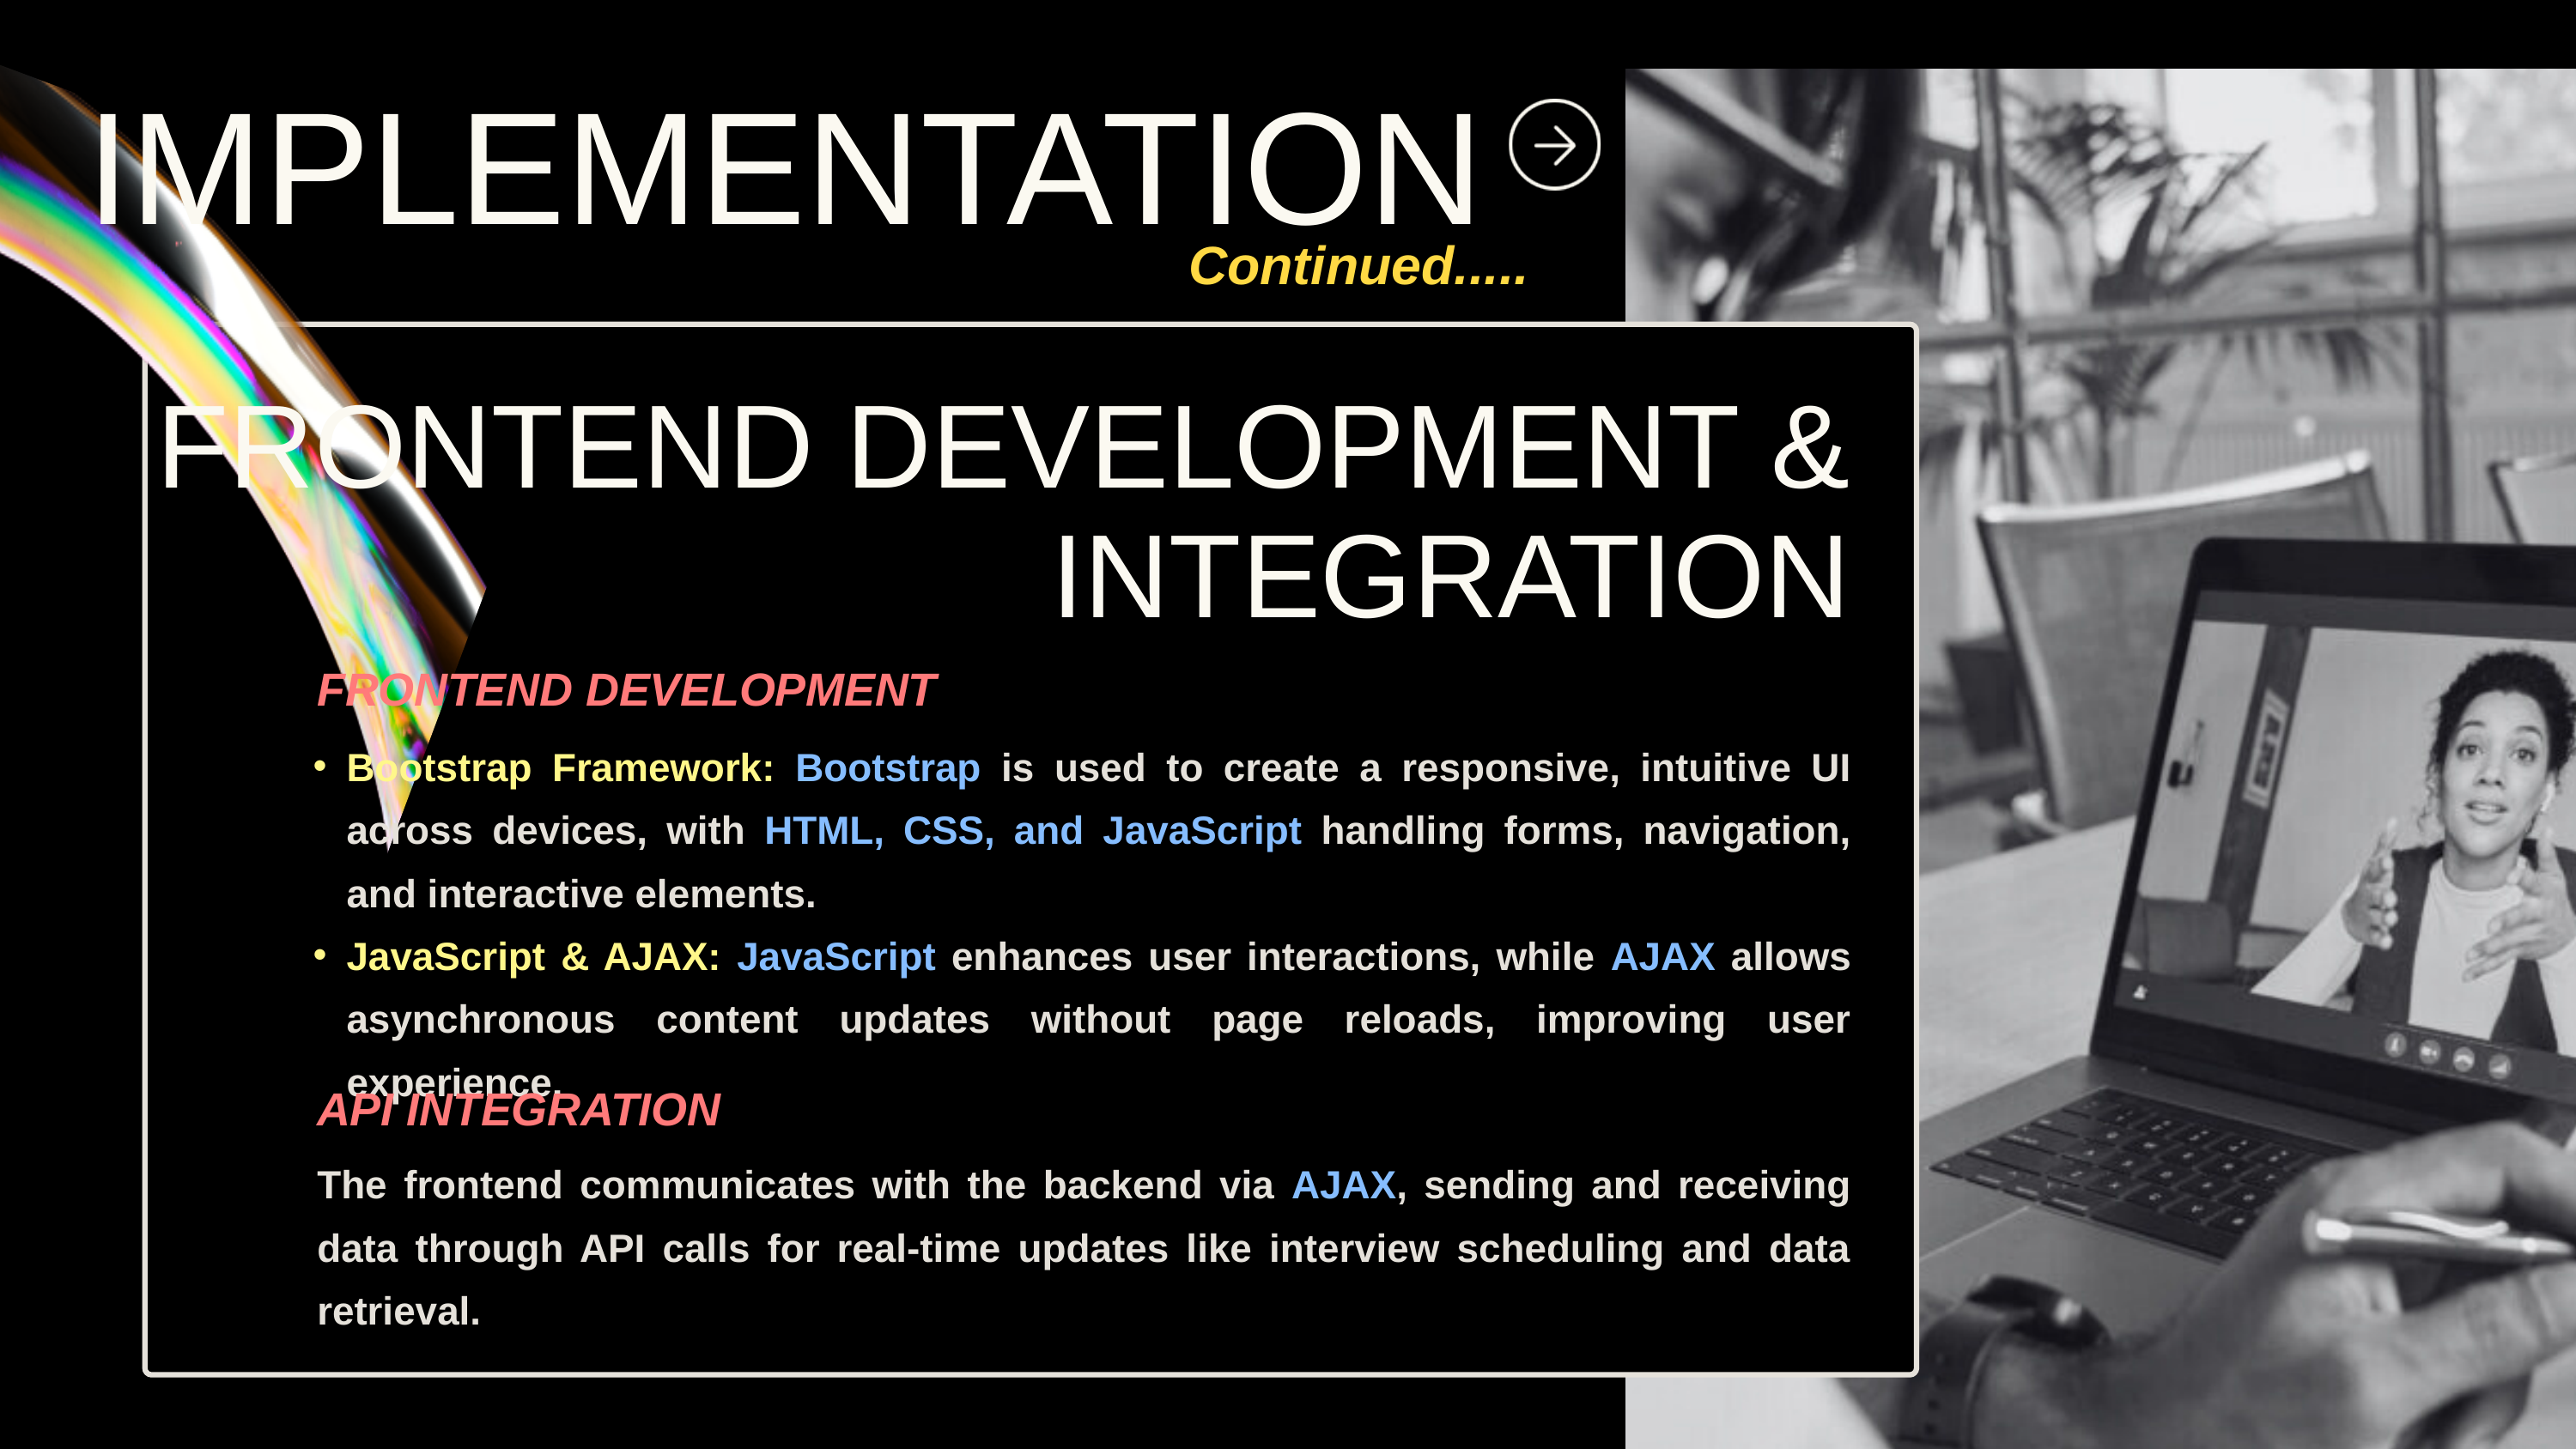

IMPLEMENTATION

Continued.....

FRONTEND DEVELOPMENT &
 INTEGRATION
FRONTEND DEVELOPMENT
Bootstrap Framework: Bootstrap is used to create a responsive, intuitive UI across devices, with HTML, CSS, and JavaScript handling forms, navigation, and interactive elements.
JavaScript & AJAX: JavaScript enhances user interactions, while AJAX allows asynchronous content updates without page reloads, improving user experience.

API INTEGRATION

The frontend communicates with the backend via AJAX, sending and receiving data through API calls for real-time updates like interview scheduling and data retrieval.